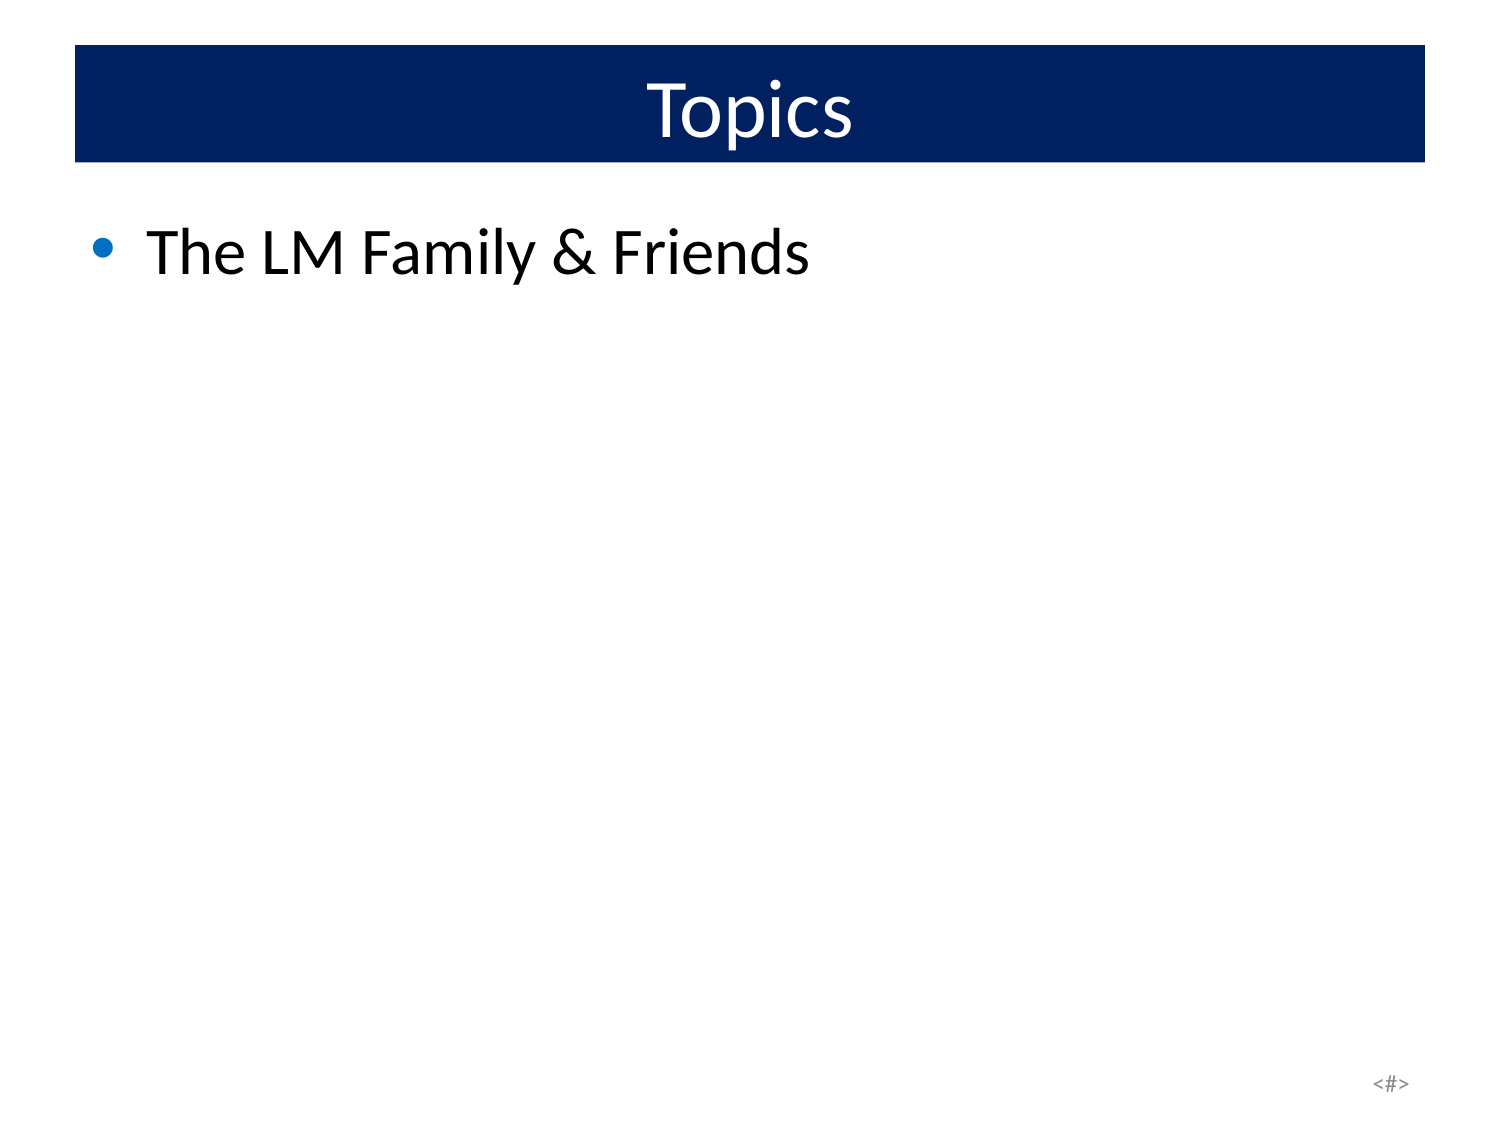

# Topics
The LM Family & Friends
2